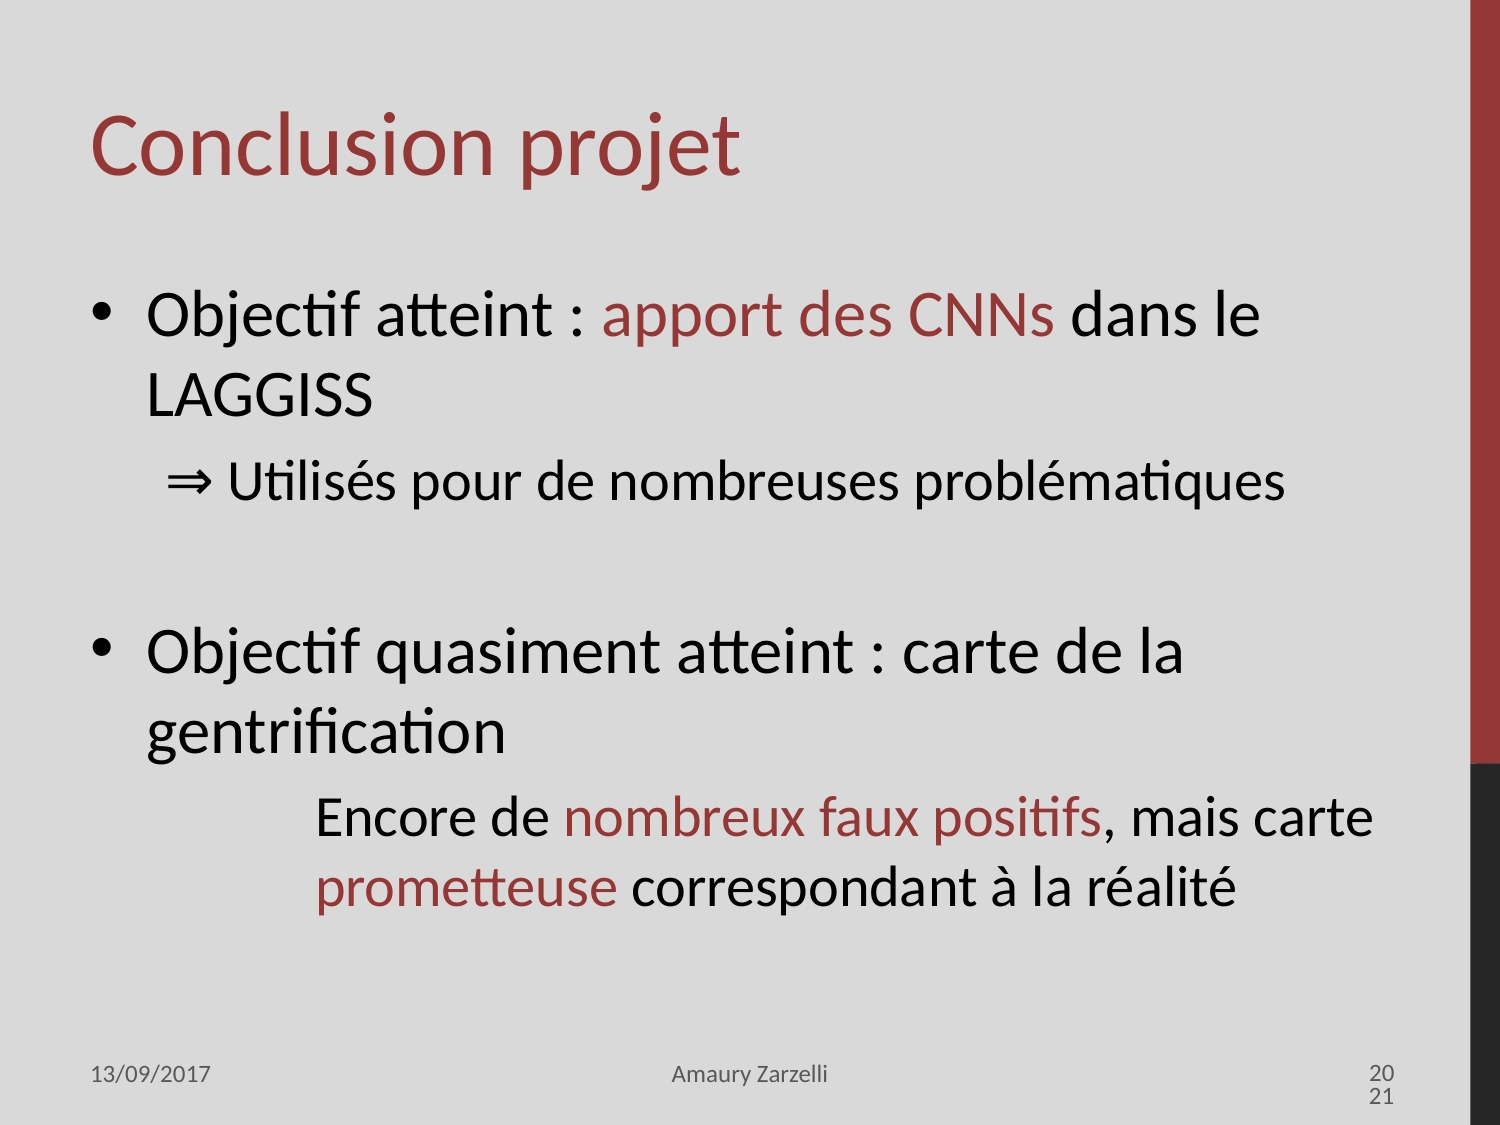

# Conclusion projet
Objectif atteint : apport des CNNs dans le LAGGISS
⇒ Utilisés pour de nombreuses problématiques

Objectif quasiment atteint : carte de la gentrification
	Encore de nombreux faux positifs, mais carte 	prometteuse correspondant à la réalité

20
13/09/2017
Amaury Zarzelli